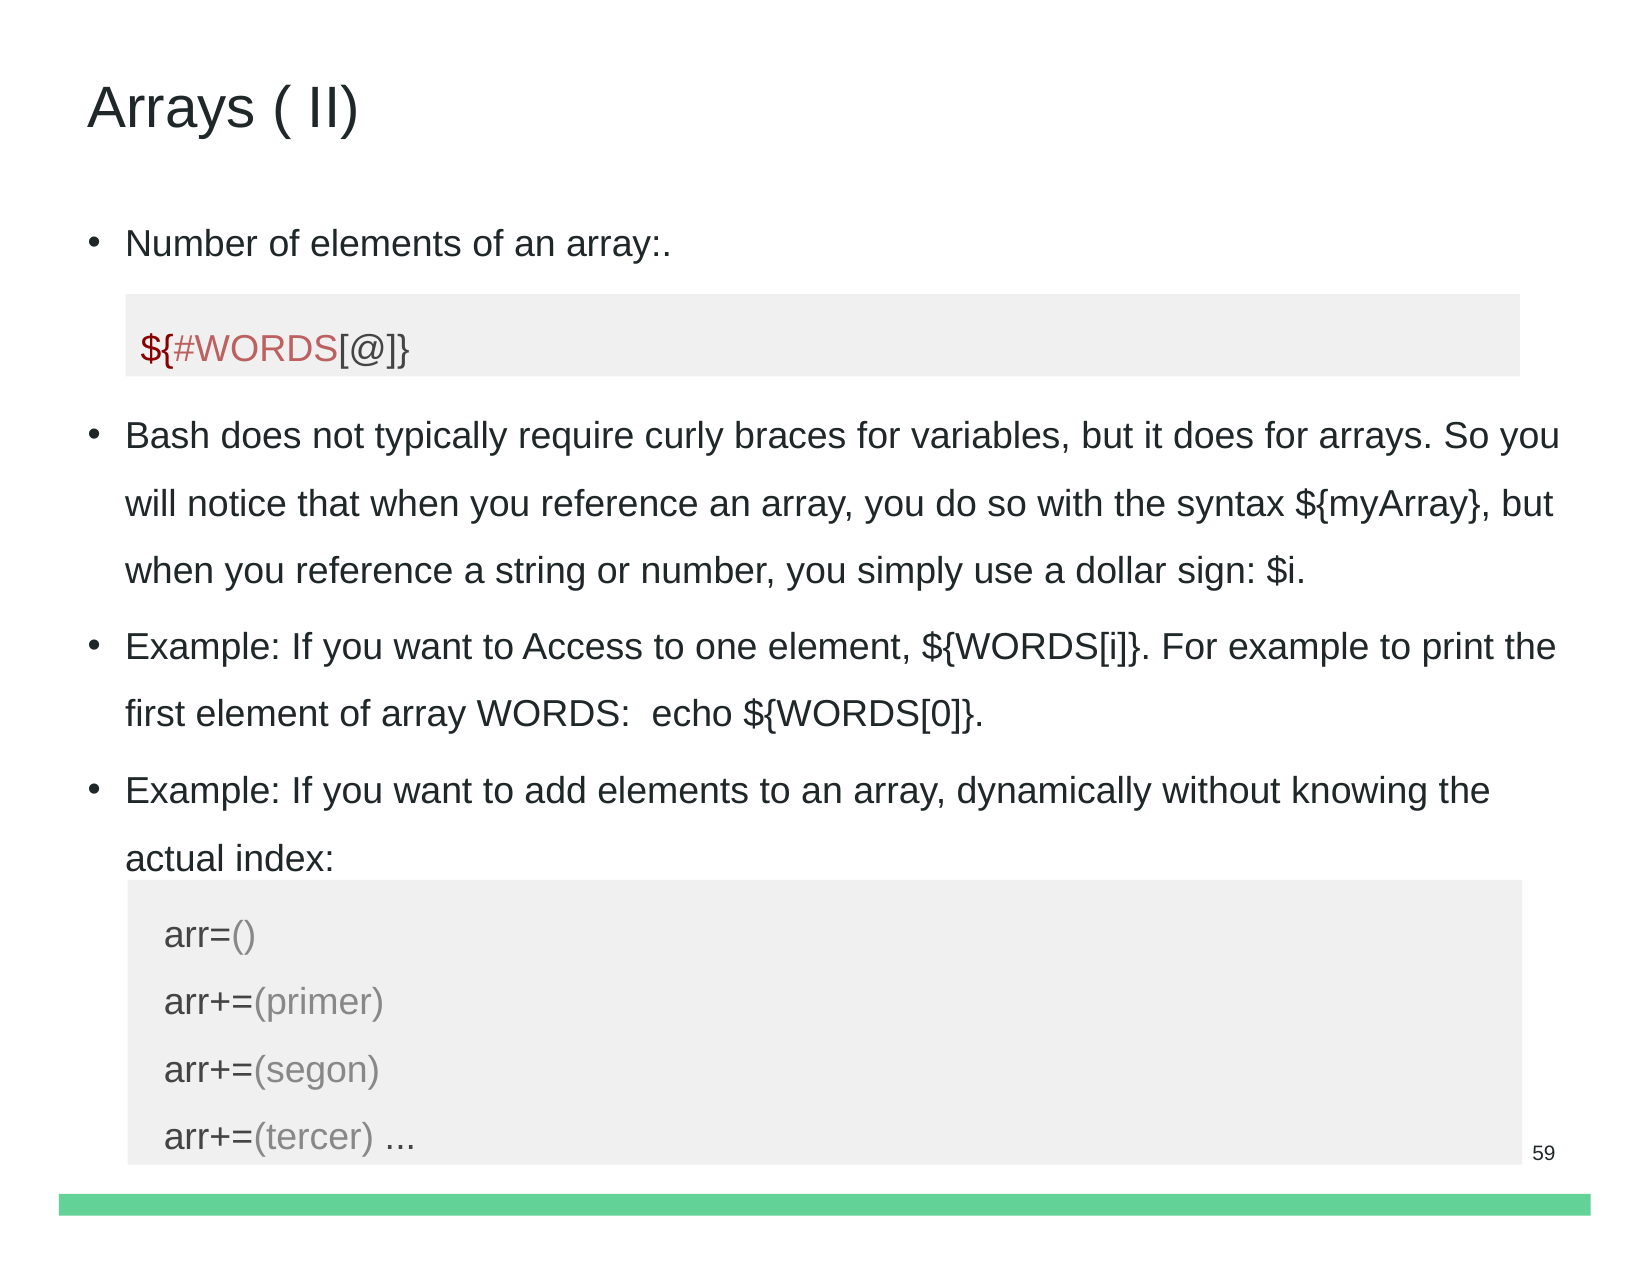

# Arrays ( II)
Number of elements of an array:.
${#WORDS[@]}
Bash does not typically require curly braces for variables, but it does for arrays. So you will notice that when you reference an array, you do so with the syntax ${myArray}, but when you reference a string or number, you simply use a dollar sign: $i.
Example: If you want to Access to one element, ${WORDS[i]}. For example to print the first element of array WORDS:  echo ${WORDS[0]}.
Example: If you want to add elements to an array, dynamically without knowing the actual index:
  arr=()
  arr+=(primer)
  arr+=(segon)
  arr+=(tercer) ...

59